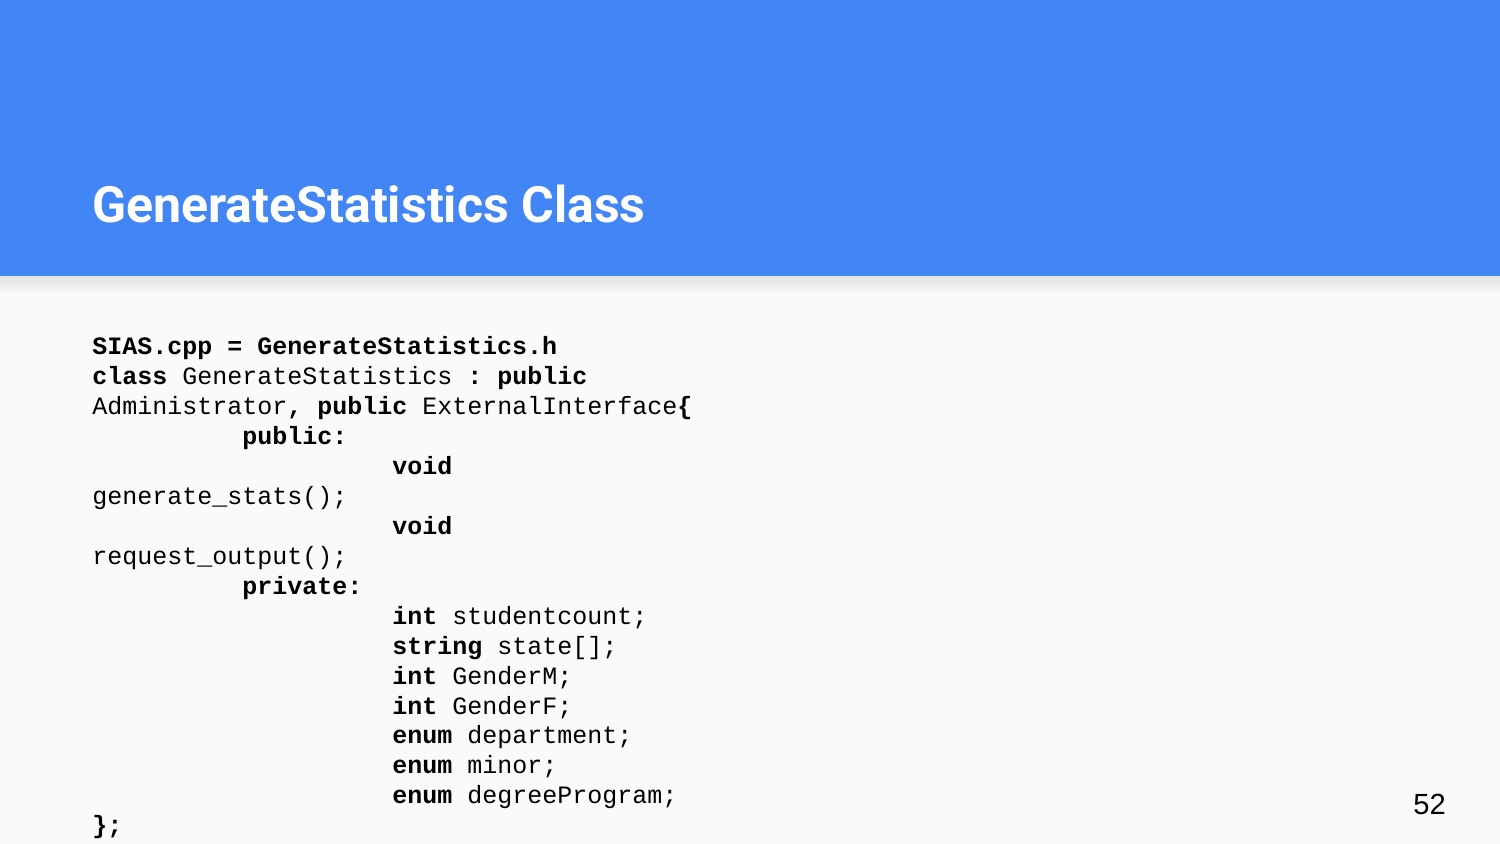

# GenerateStatistics Class
SIAS.cpp = GenerateStatistics.h
class GenerateStatistics : public Administrator, public ExternalInterface{
	public:
		void generate_stats();
		void request_output();
	private:
		int studentcount;
		string state[];
		int GenderM;
		int GenderF;
		enum department;
		enum minor;
		enum degreeProgram;
};

52